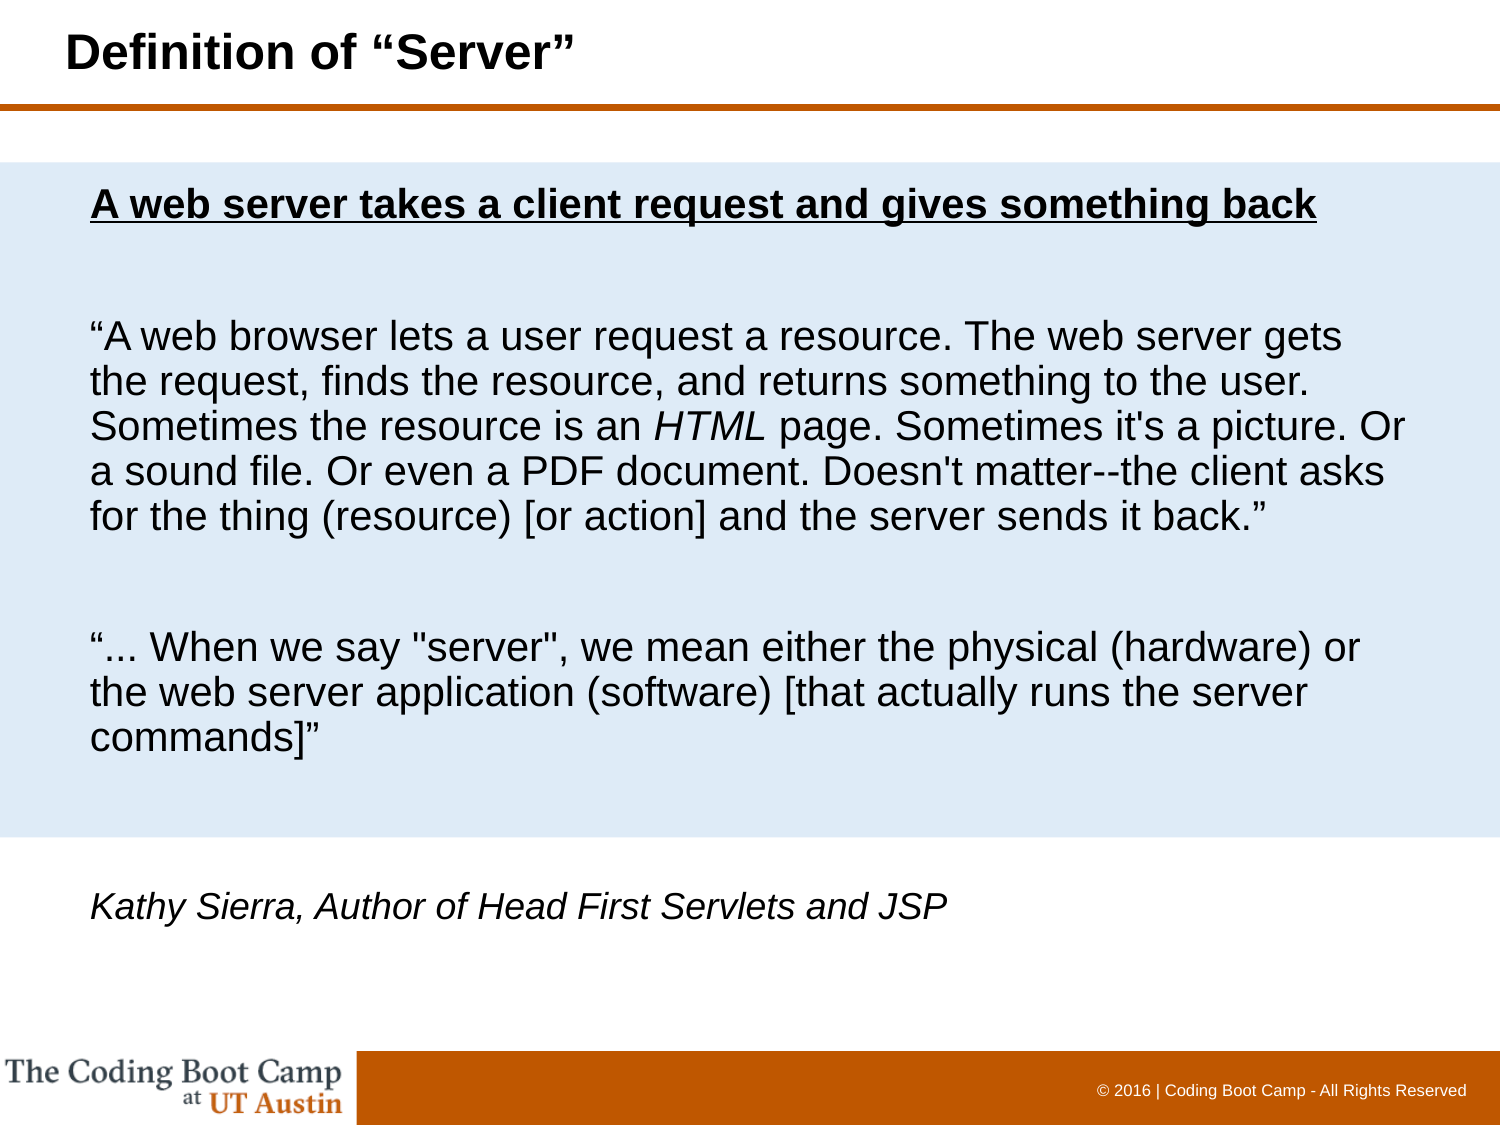

# Definition of “Server”

A web server takes a client request and gives something back

“A web browser lets a user request a resource. The web server gets the request, finds the resource, and returns something to the user. Sometimes the resource is an HTML page. Sometimes it's a picture. Or a sound file. Or even a PDF document. Doesn't matter--the client asks for the thing (resource) [or action] and the server sends it back.”

“... When we say "server", we mean either the physical (hardware) or the web server application (software) [that actually runs the server commands]”
Kathy Sierra, Author of Head First Servlets and JSP